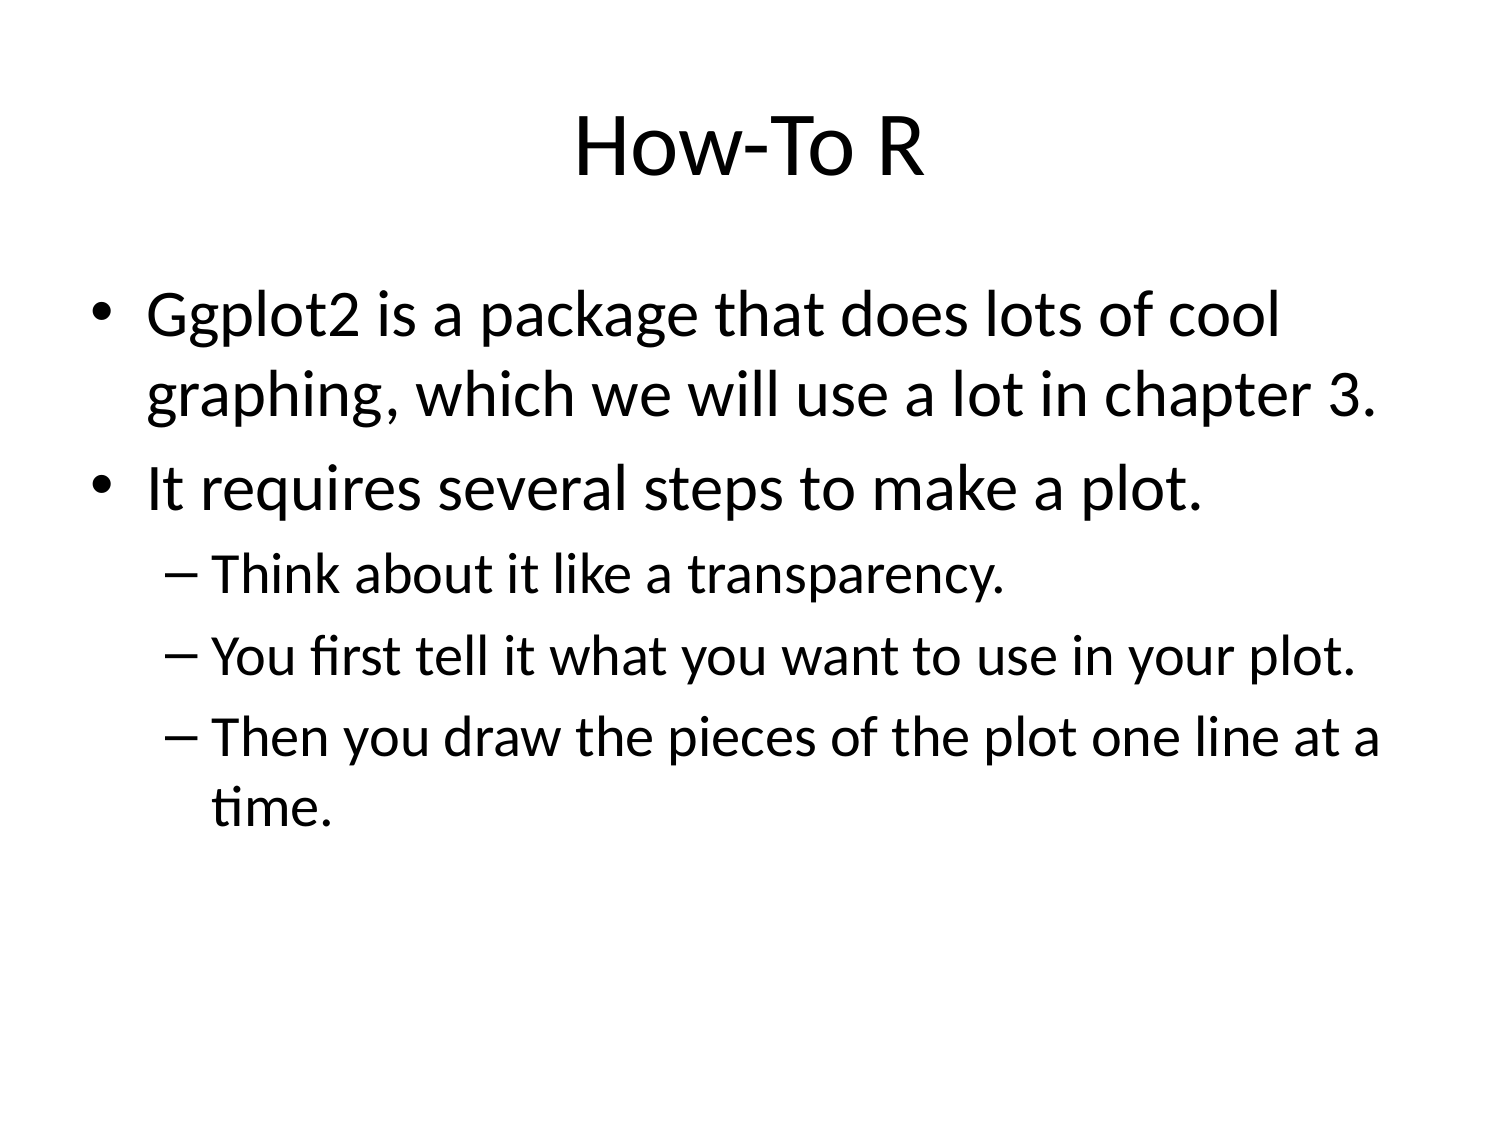

# How-To R
Ggplot2 is a package that does lots of cool graphing, which we will use a lot in chapter 3.
It requires several steps to make a plot.
Think about it like a transparency.
You first tell it what you want to use in your plot.
Then you draw the pieces of the plot one line at a time.